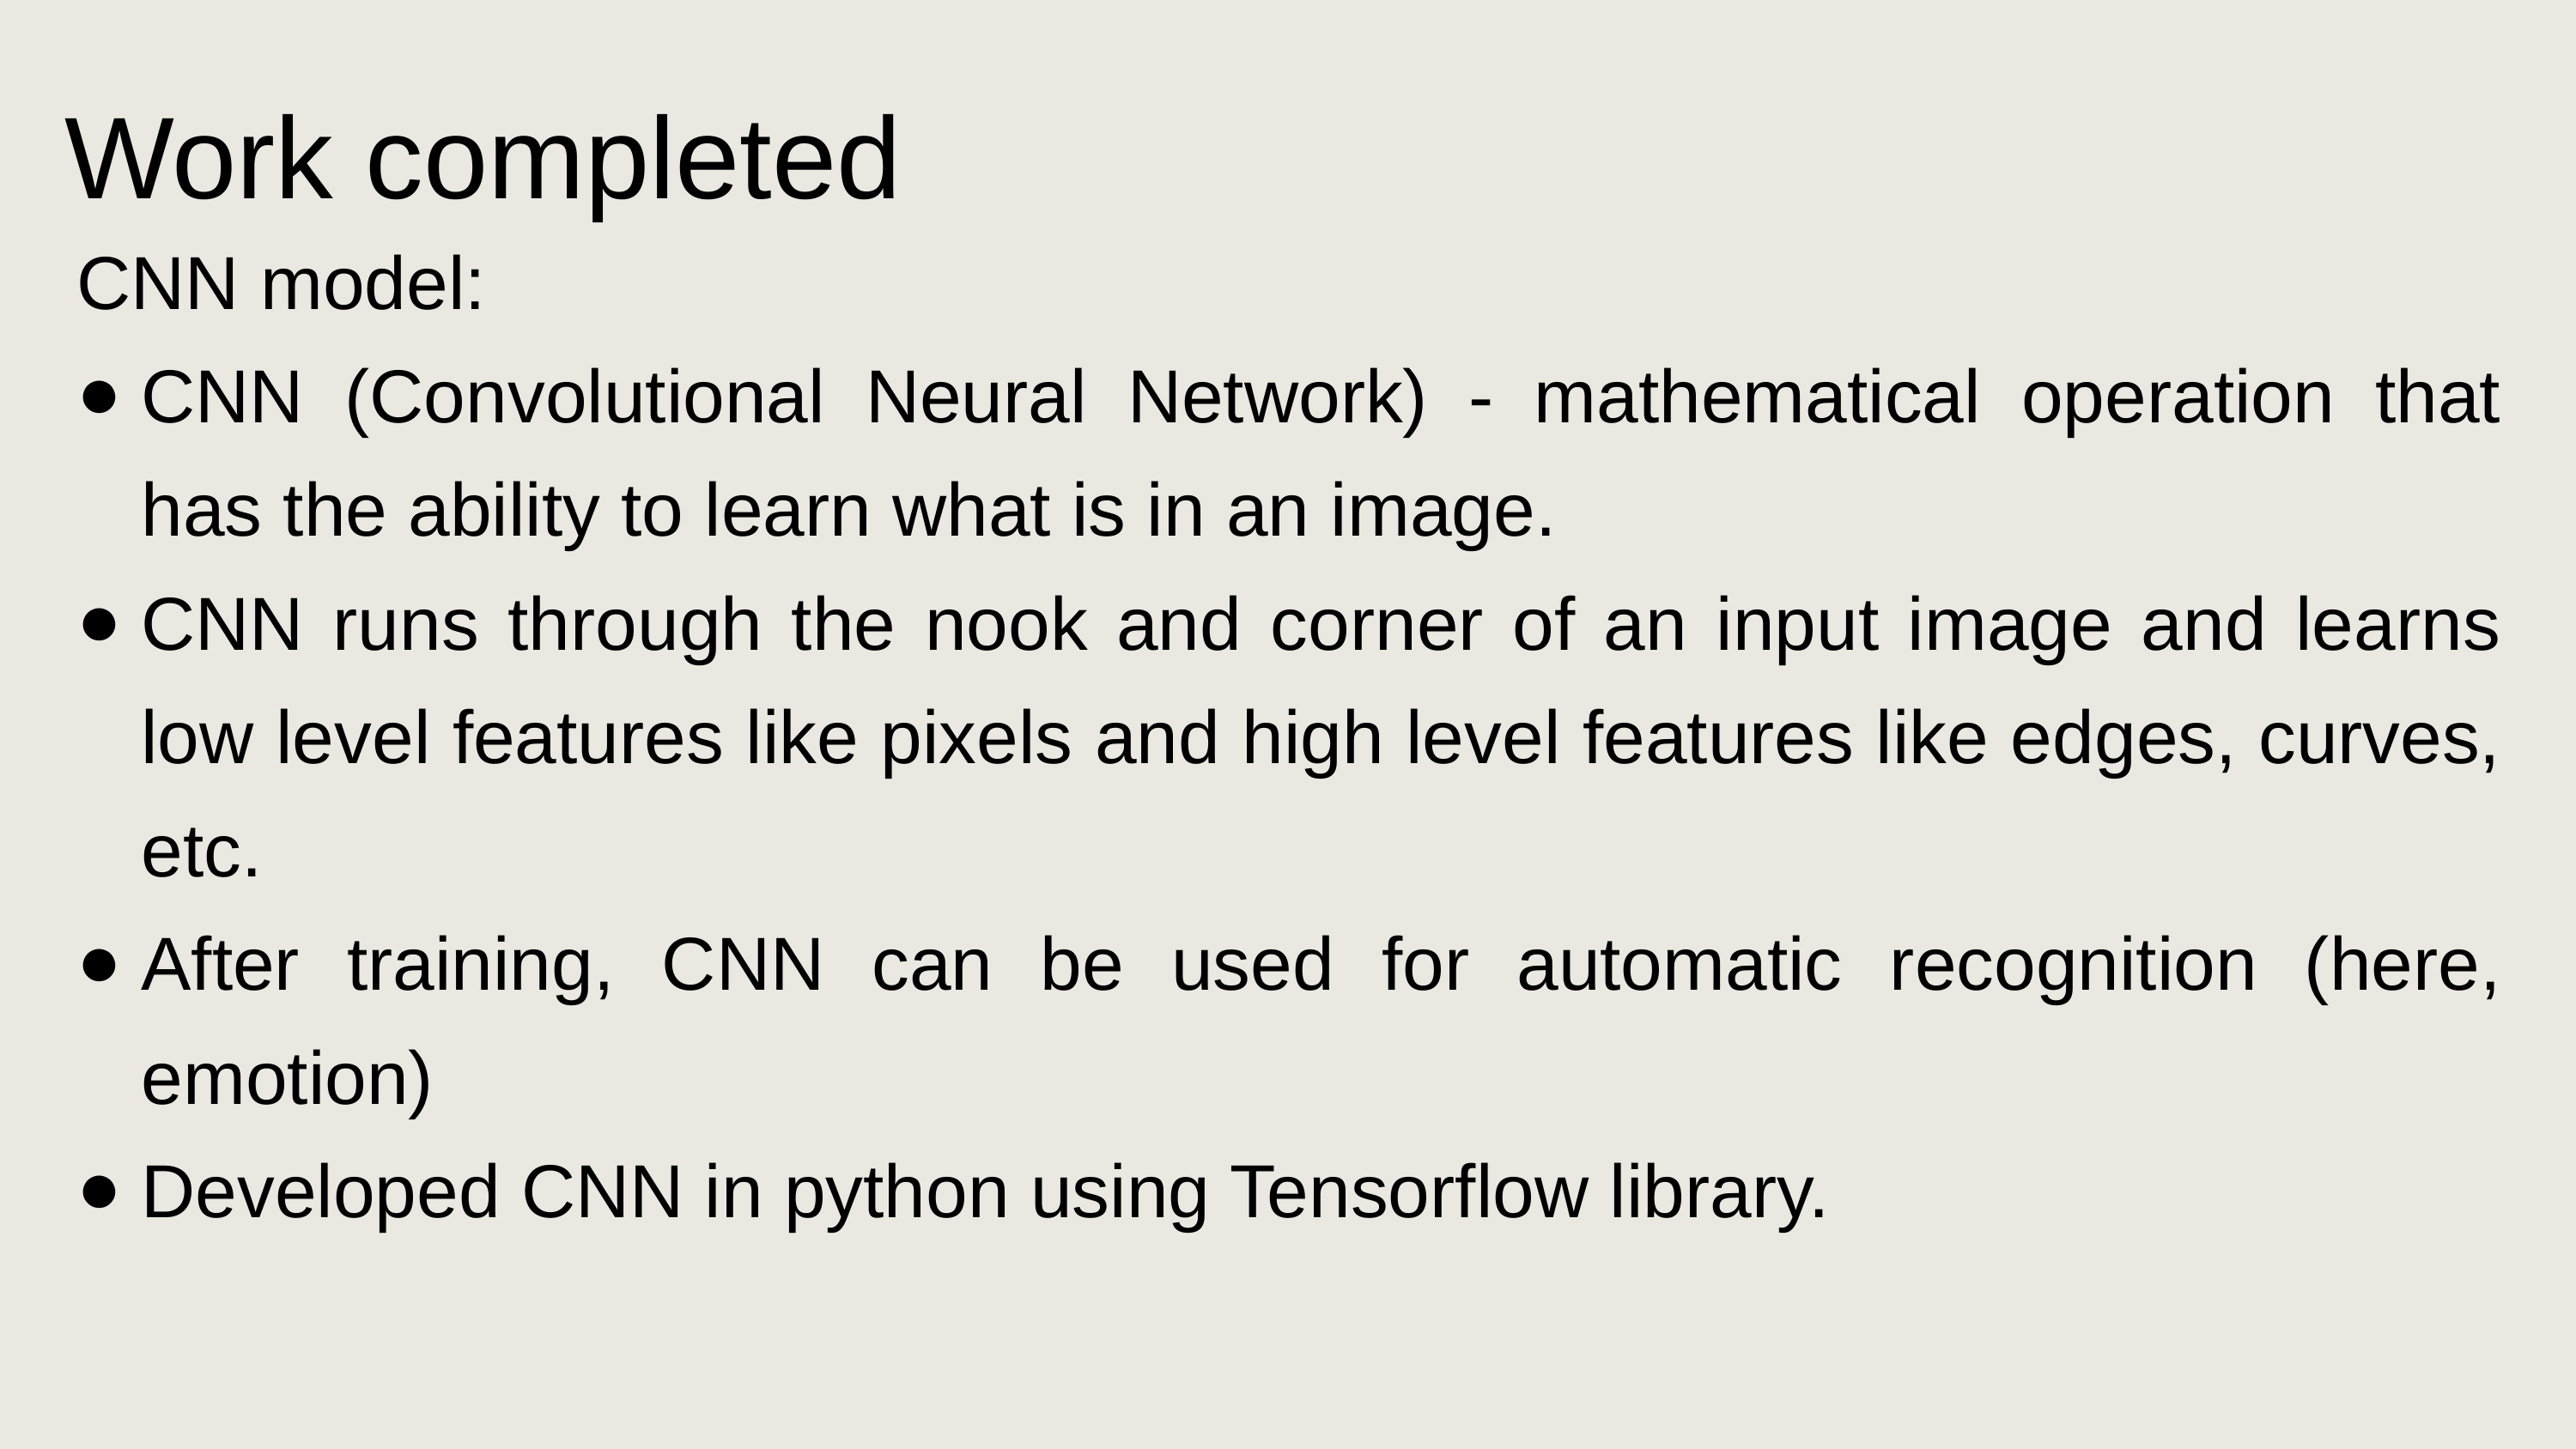

Work completed
CNN model:
CNN (Convolutional Neural Network) - mathematical operation that has the ability to learn what is in an image.
CNN runs through the nook and corner of an input image and learns low level features like pixels and high level features like edges, curves, etc.
After training, CNN can be used for automatic recognition (here, emotion)
Developed CNN in python using Tensorflow library.